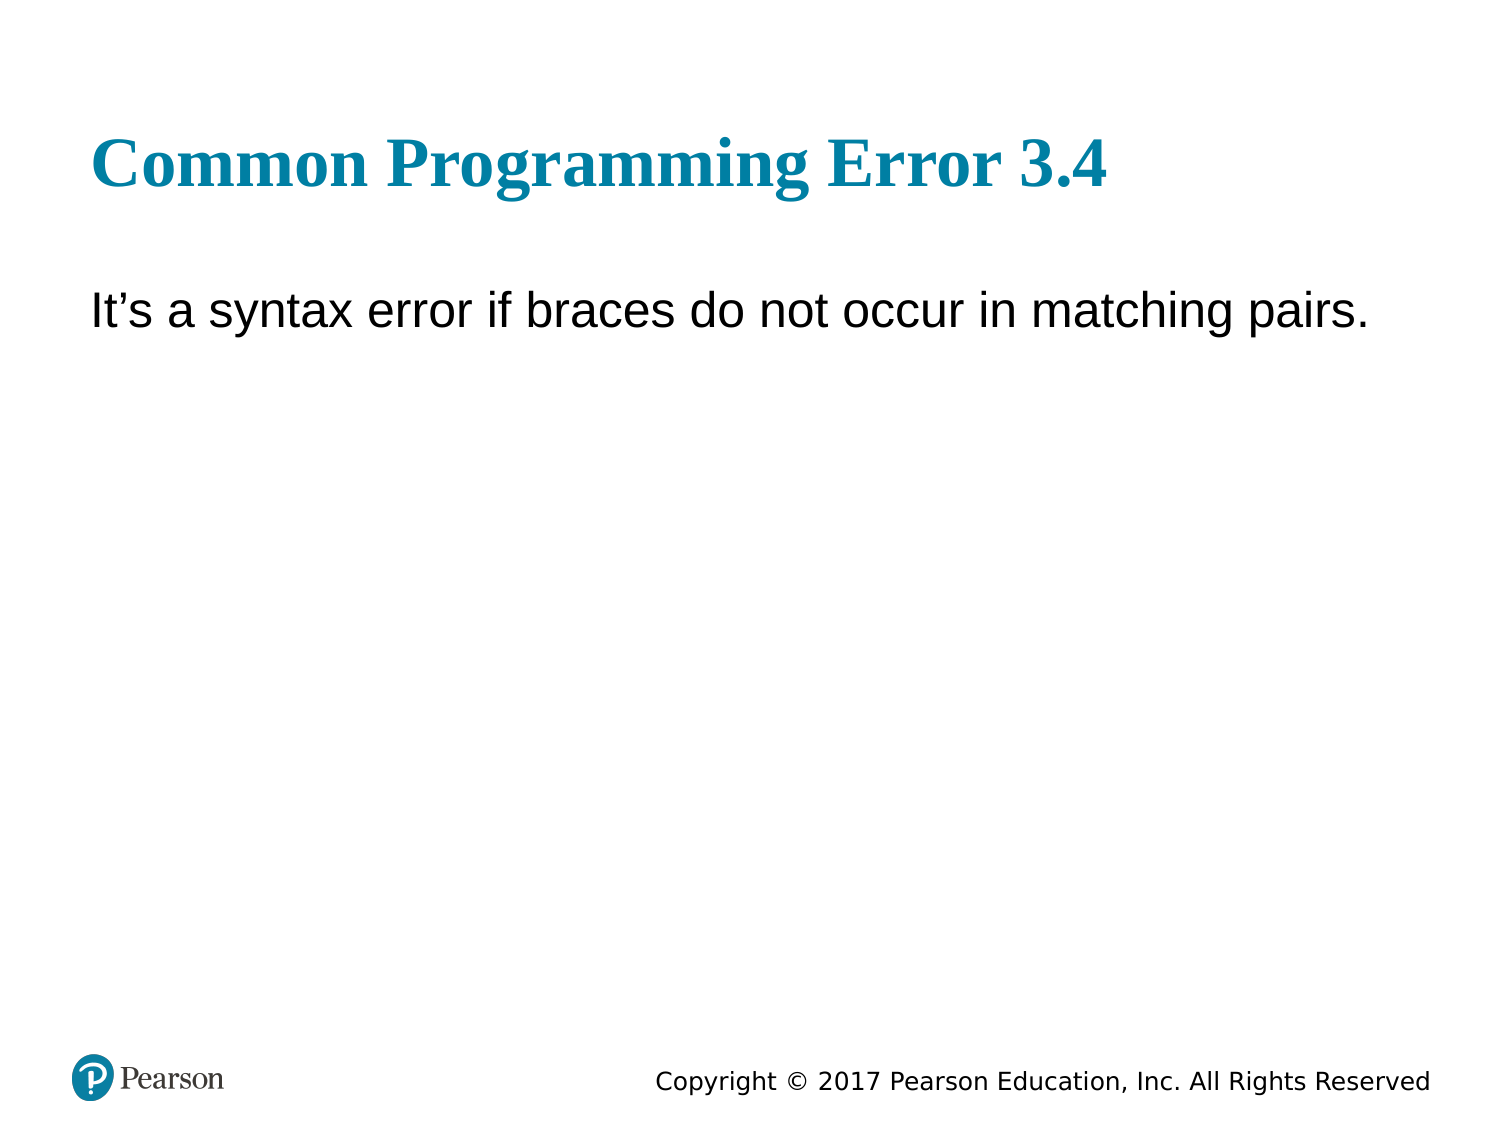

# Common Programming Error 3.4
It’s a syntax error if braces do not occur in matching pairs.